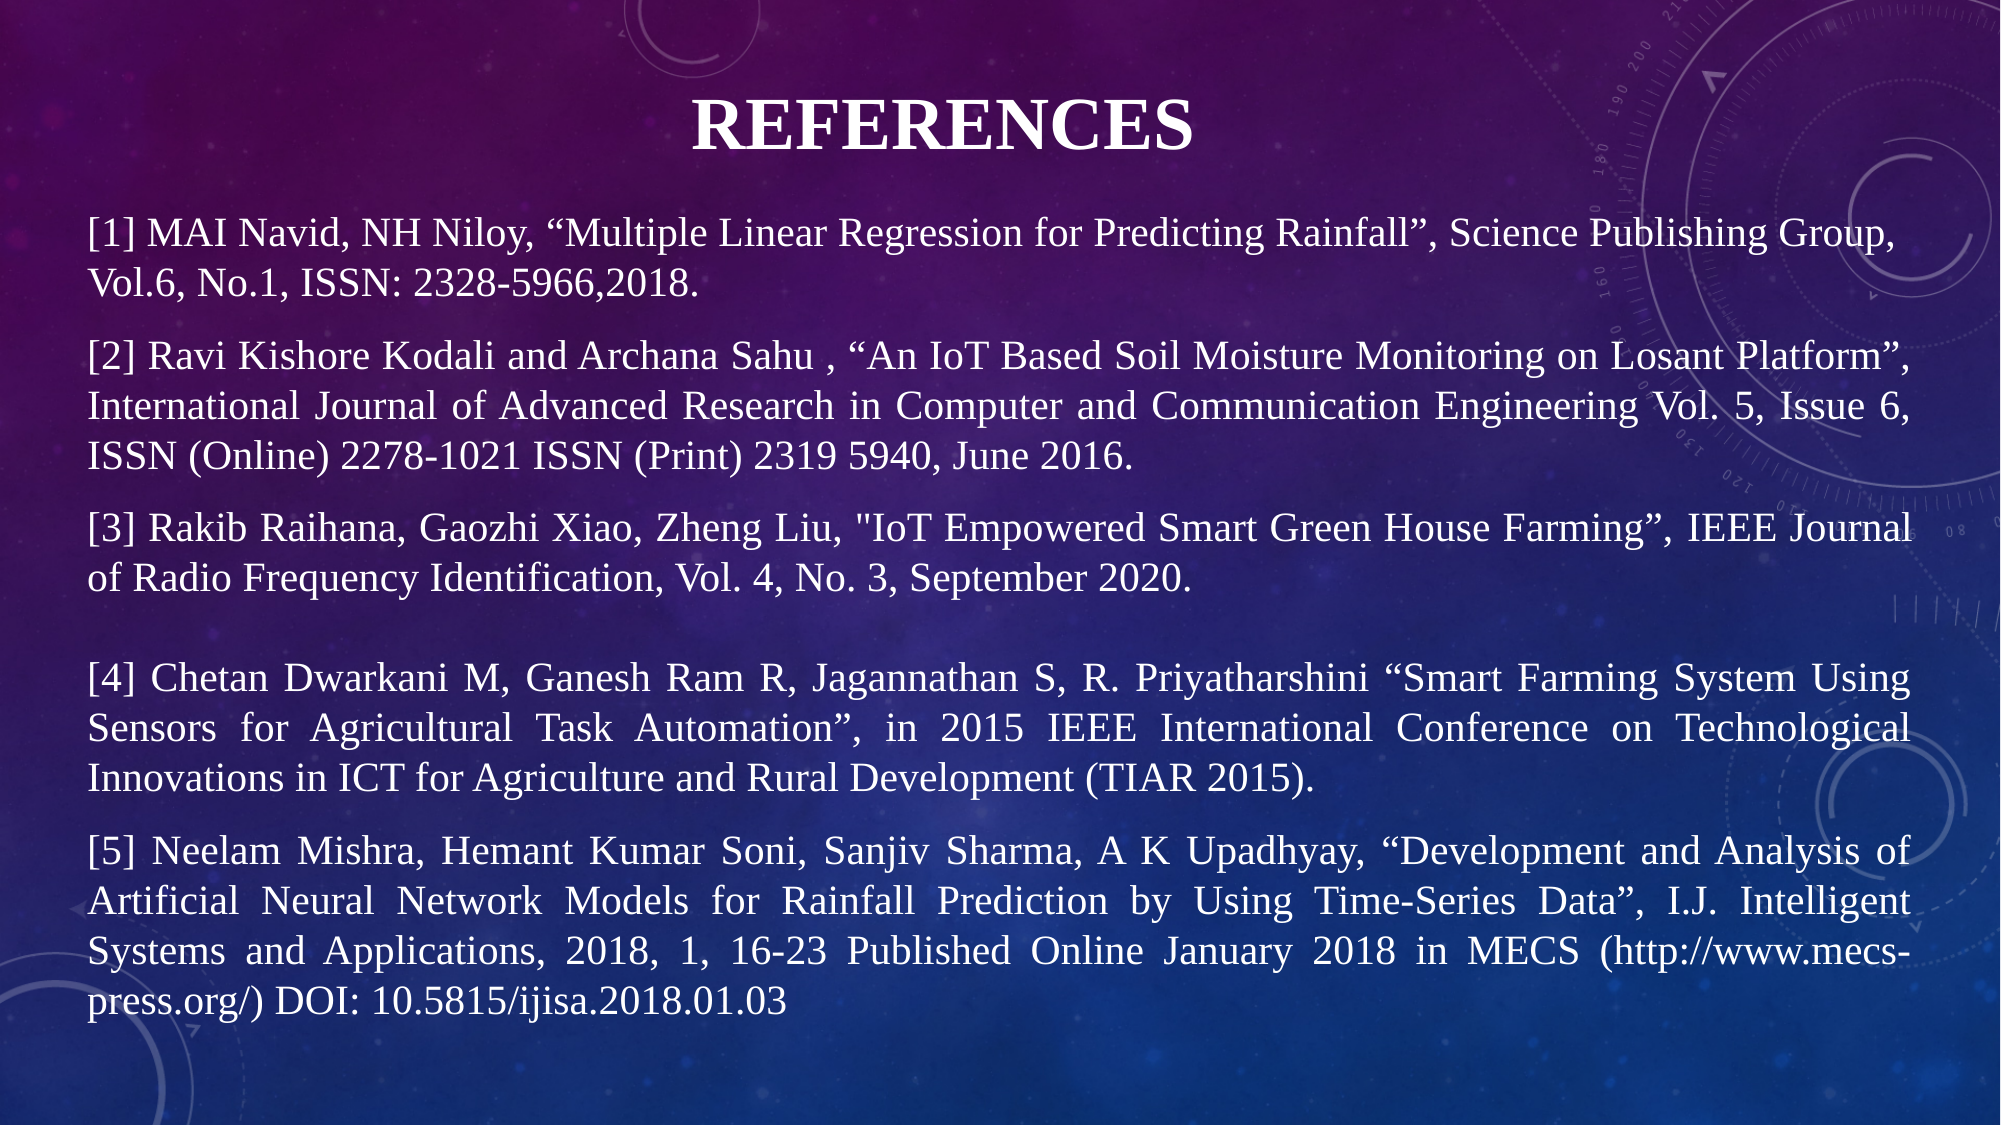

# references
[1] MAI Navid, NH Niloy, “Multiple Linear Regression for Predicting Rainfall”, Science Publishing Group, Vol.6, No.1, ISSN: 2328-5966,2018.

[2] Ravi Kishore Kodali and Archana Sahu , “An IoT Based Soil Moisture Monitoring on Losant Platform”, International Journal of Advanced Research in Computer and Communication Engineering Vol. 5, Issue 6, ISSN (Online) 2278-1021 ISSN (Print) 2319 5940, June 2016.

[3] Rakib Raihana, Gaozhi Xiao, Zheng Liu, "IoT Empowered Smart Green House Farming”, IEEE Journal of Radio Frequency Identification, Vol. 4, No. 3, September 2020.

[4] Chetan Dwarkani M, Ganesh Ram R, Jagannathan S, R. Priyatharshini “Smart Farming System Using Sensors for Agricultural Task Automation”, in 2015 IEEE International Conference on Technological Innovations in ICT for Agriculture and Rural Development (TIAR 2015).

[5] Neelam Mishra, Hemant Kumar Soni, Sanjiv Sharma, A K Upadhyay, “Development and Analysis of Artificial Neural Network Models for Rainfall Prediction by Using Time-Series Data”, I.J. Intelligent Systems and Applications, 2018, 1, 16-23 Published Online January 2018 in MECS (http://www.mecs-press.org/) DOI: 10.5815/ijisa.2018.01.03